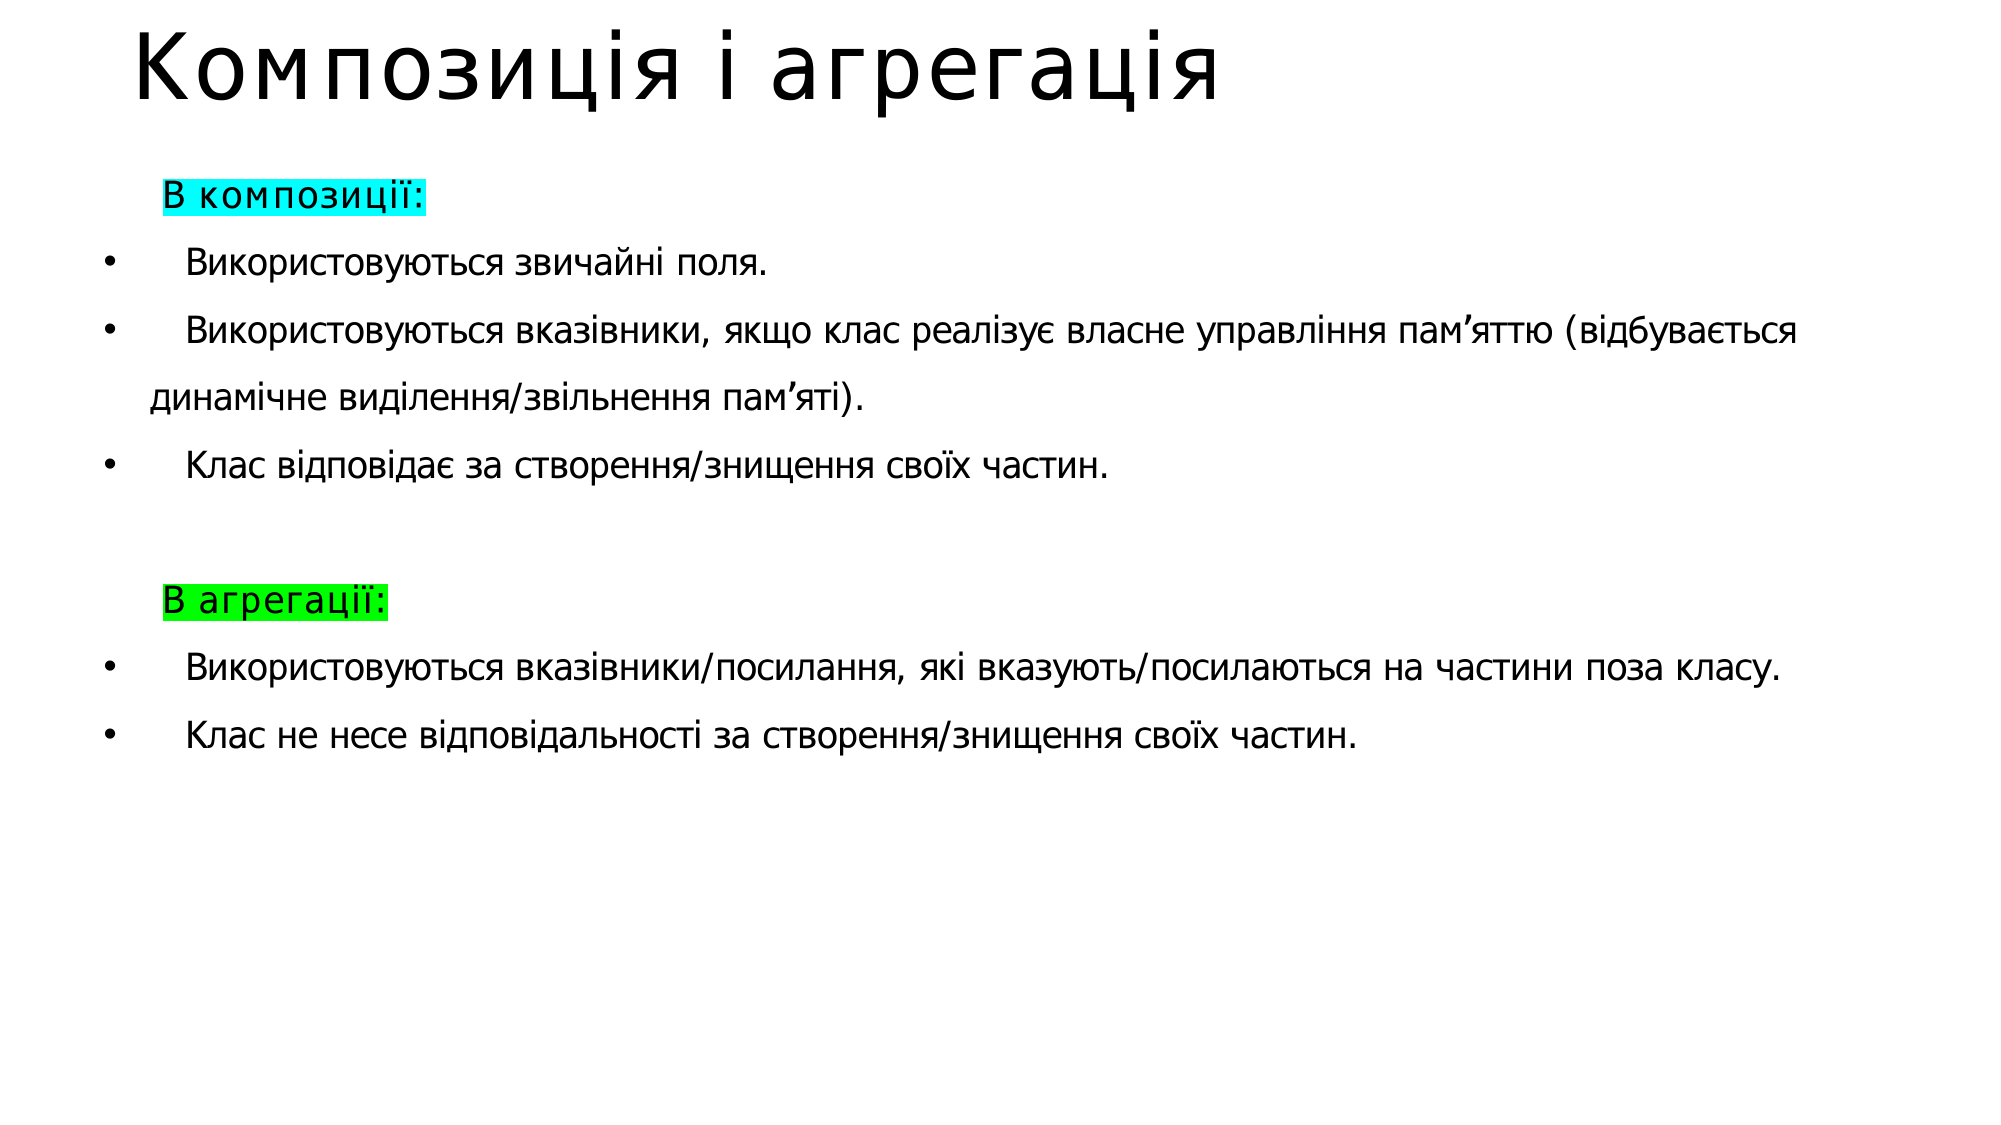

# Композиція і агрегація
В композиції:
   Використовуються звичайні поля.
   Використовуються вказівники, якщо клас реалізує власне управління пам’яттю (відбувається динамічне виділення/звільнення пам’яті).
   Клас відповідає за створення/знищення своїх частин.

В агрегації:
   Використовуються вказівники/посилання, які вказують/посилаються на частини поза класу.
   Клас не несе відповідальності за створення/знищення своїх частин.